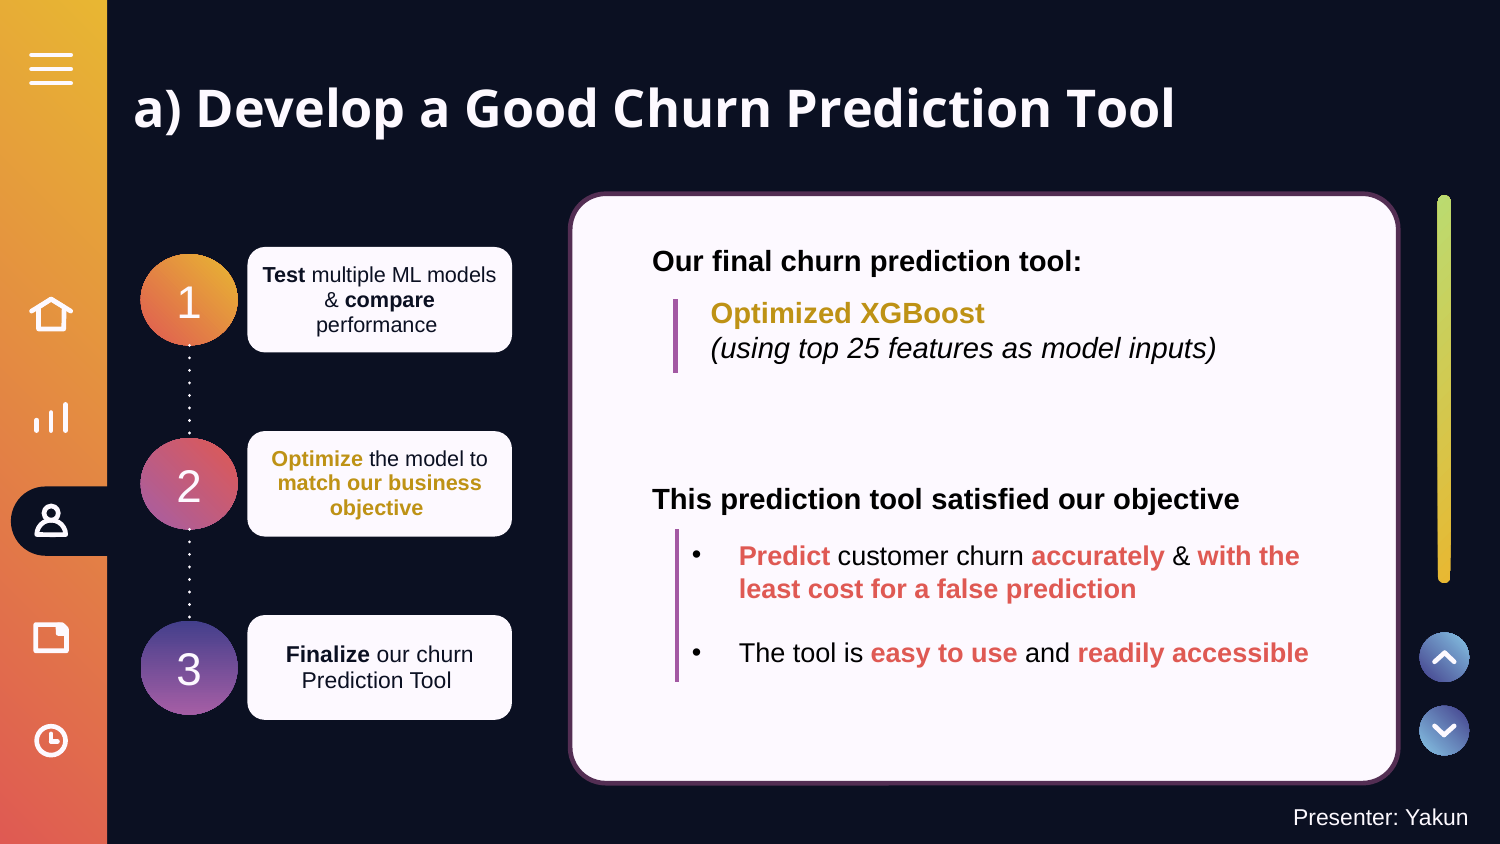

3
# a) Develop a Good Churn Prediction Tool

Our final churn prediction tool:

Test multiple ML models & compare performance
1

Optimized XGBoost
(using top 25 features as model inputs)

Optimize the model to match our business objective

2

This prediction tool satisfied our objective

Predict customer churn accurately & with the least cost for a false prediction

The tool is easy to use and readily accessible

Finalize our churn Prediction Tool
3

Presenter: Yakun